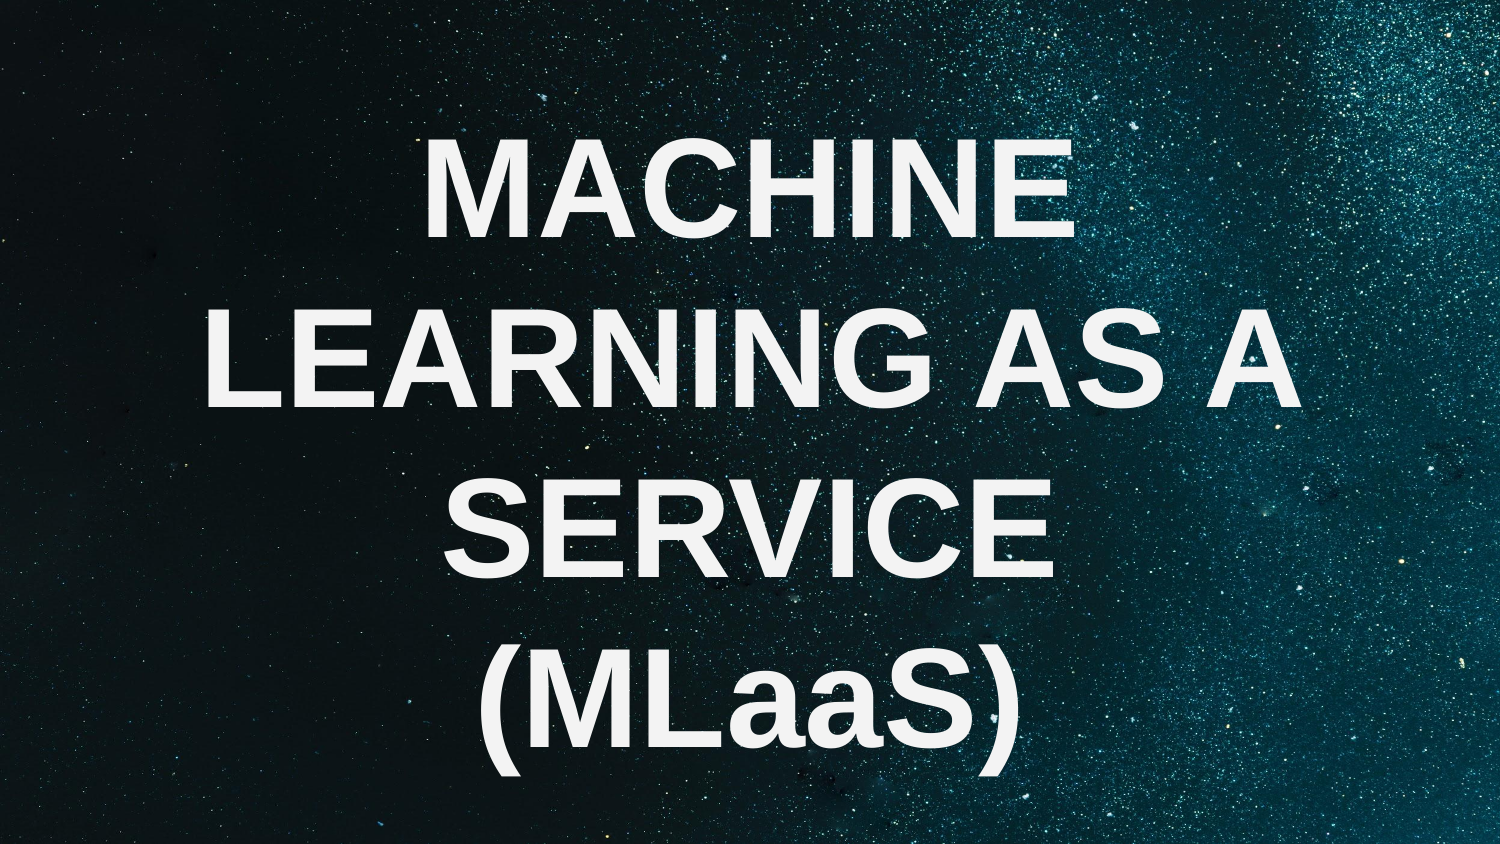

# MACHINE LEARNING AS A SERVICE (MLaaS)